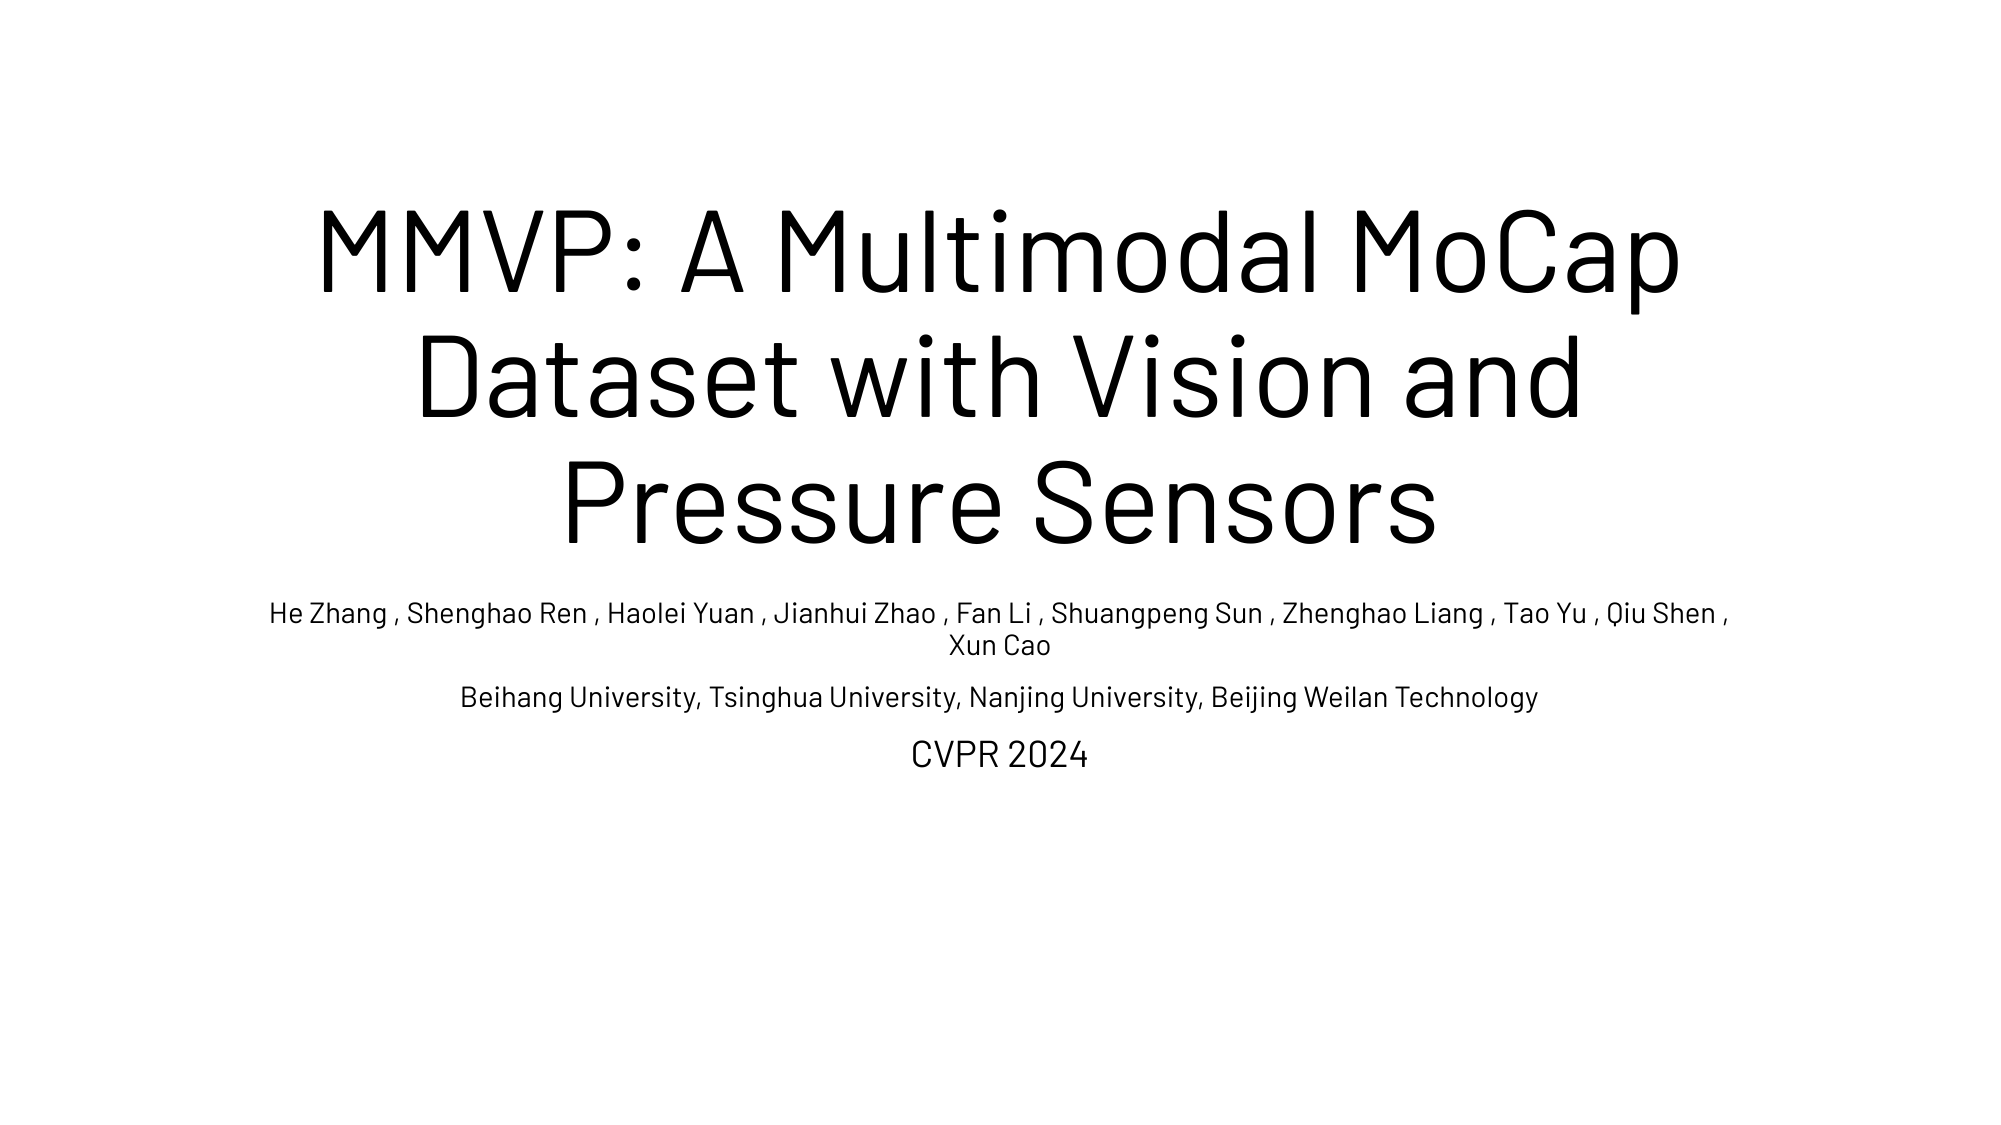

# MMVP: A Multimodal MoCap Dataset with Vision and Pressure Sensors
He Zhang , Shenghao Ren , Haolei Yuan , Jianhui Zhao , Fan Li , Shuangpeng Sun , Zhenghao Liang , Tao Yu , Qiu Shen , Xun Cao
Beihang University, Tsinghua University, Nanjing University, Beijing Weilan Technology
CVPR 2024